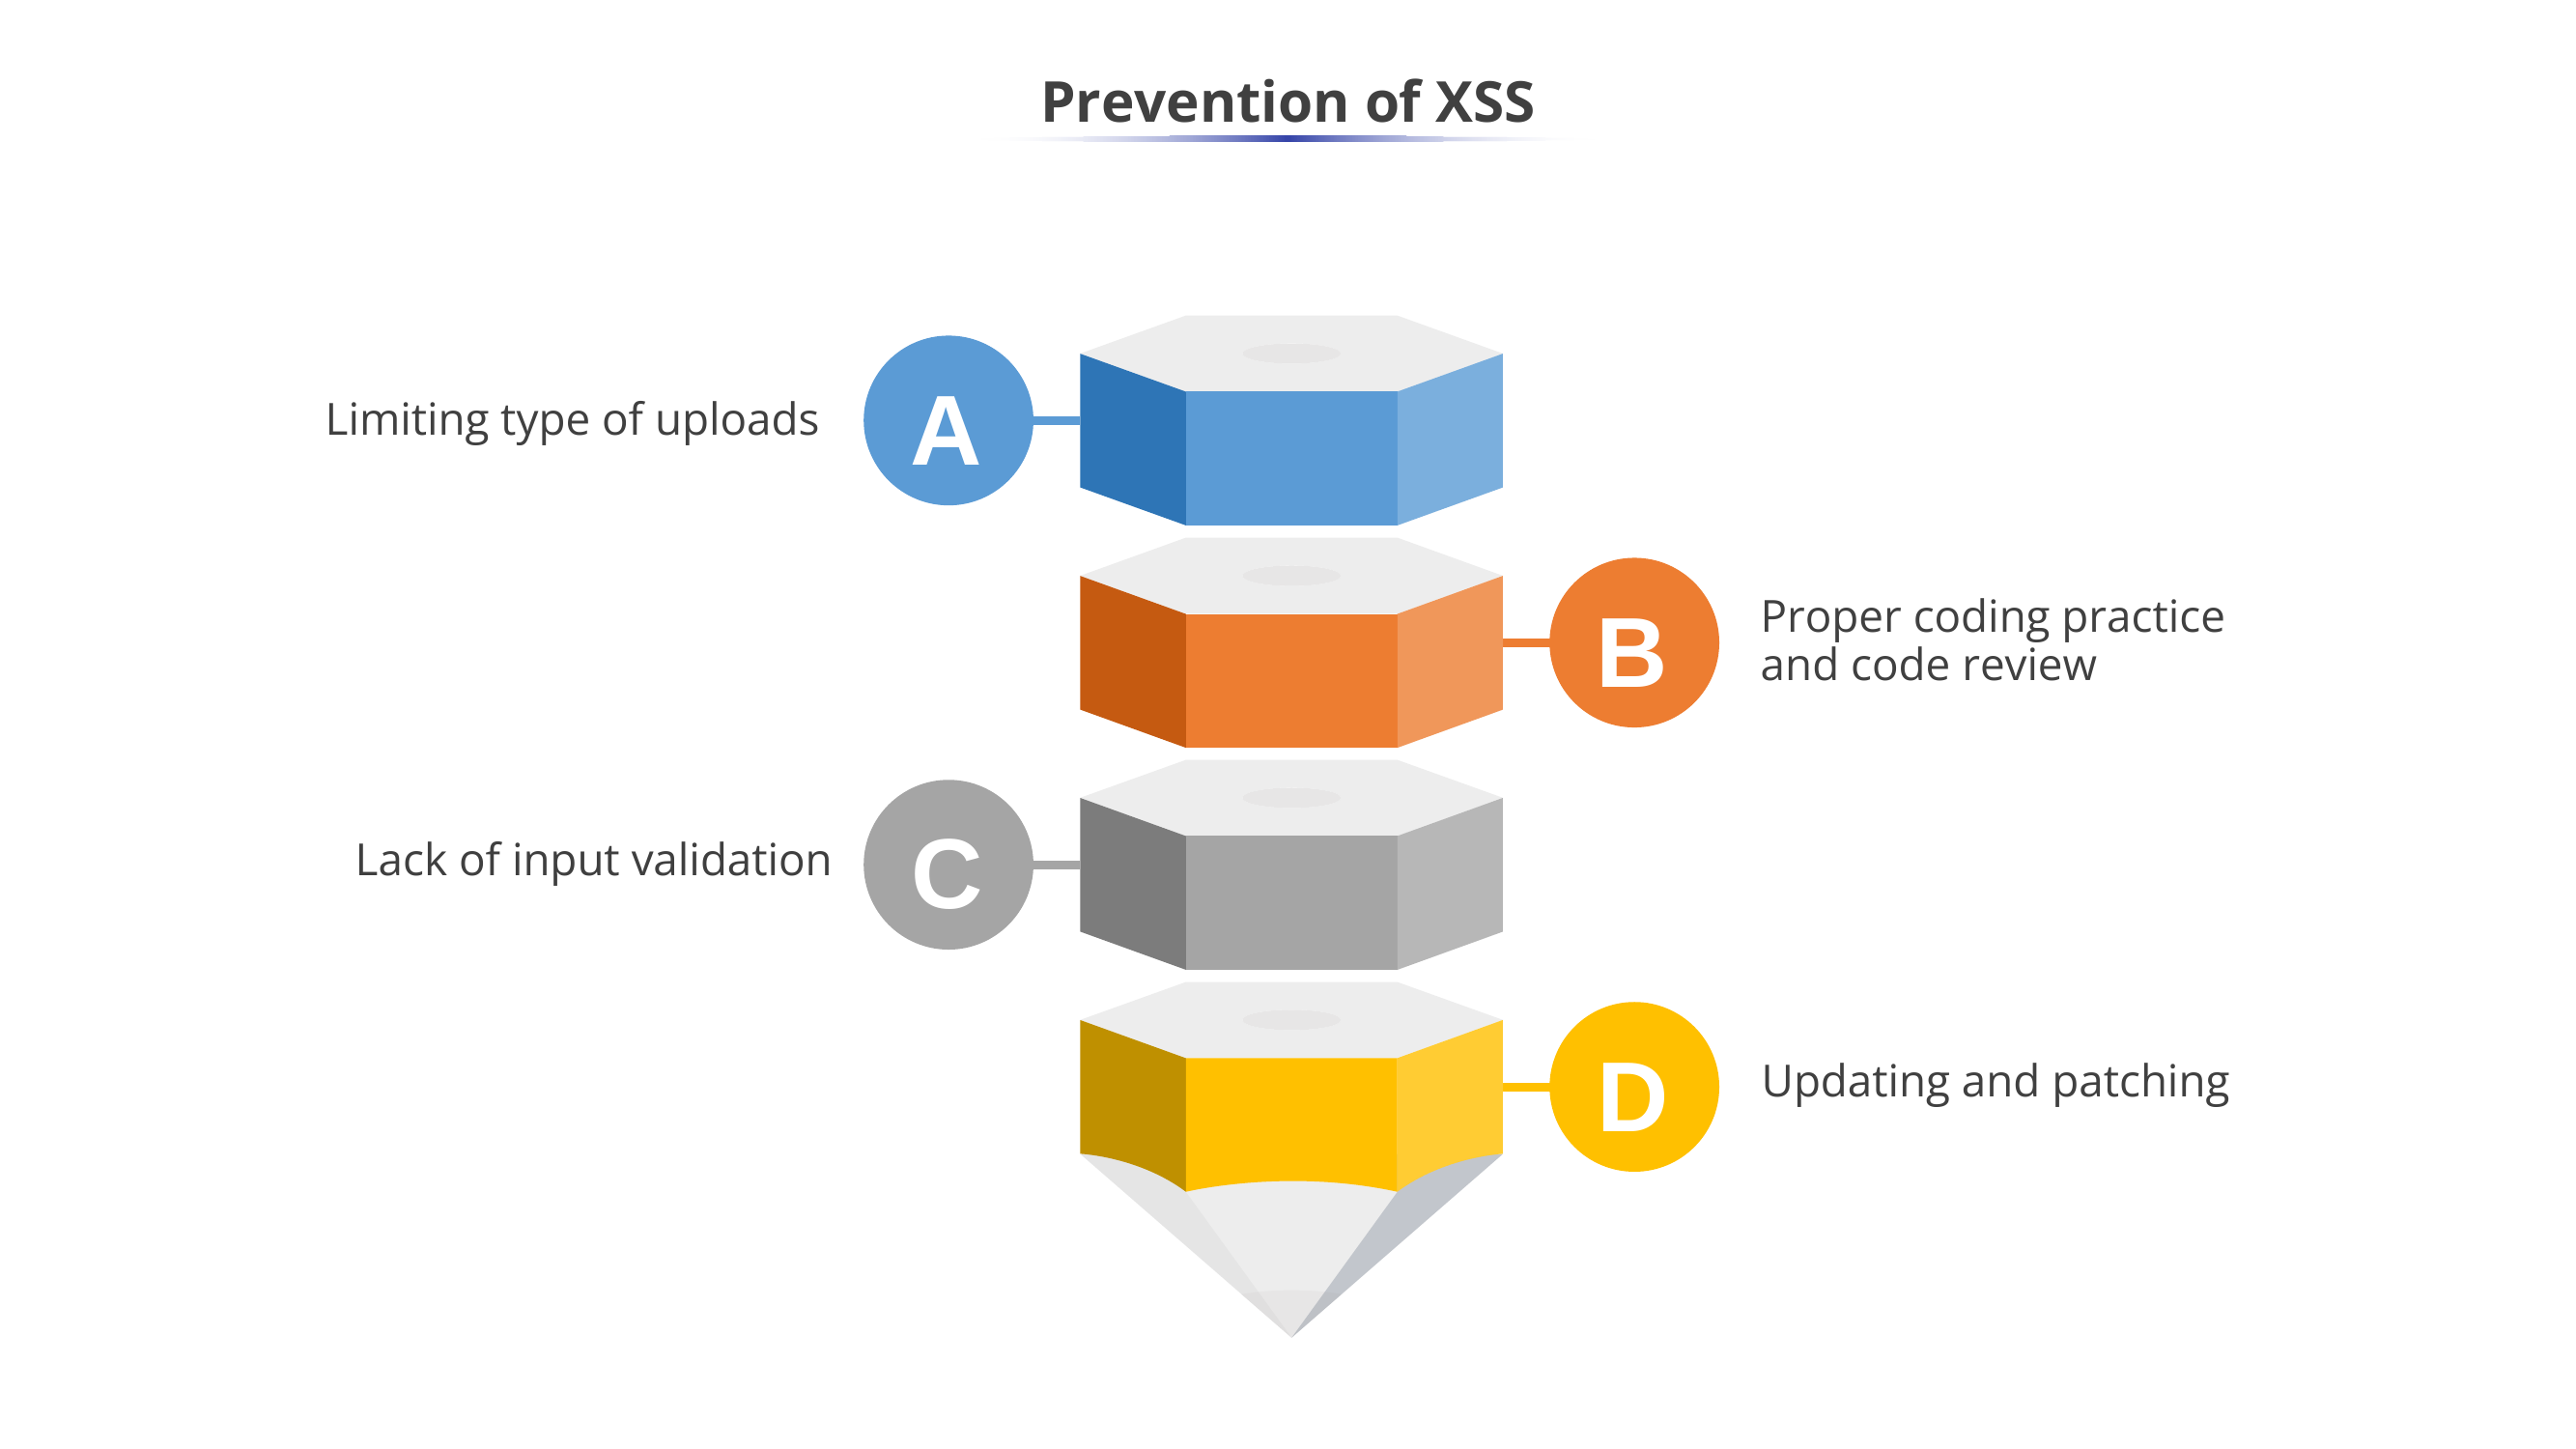

# Prevention of XSS

A

B

C

D

Limiting type of uploads
Proper coding practice and code review
Lack of input validation
Updating and patching